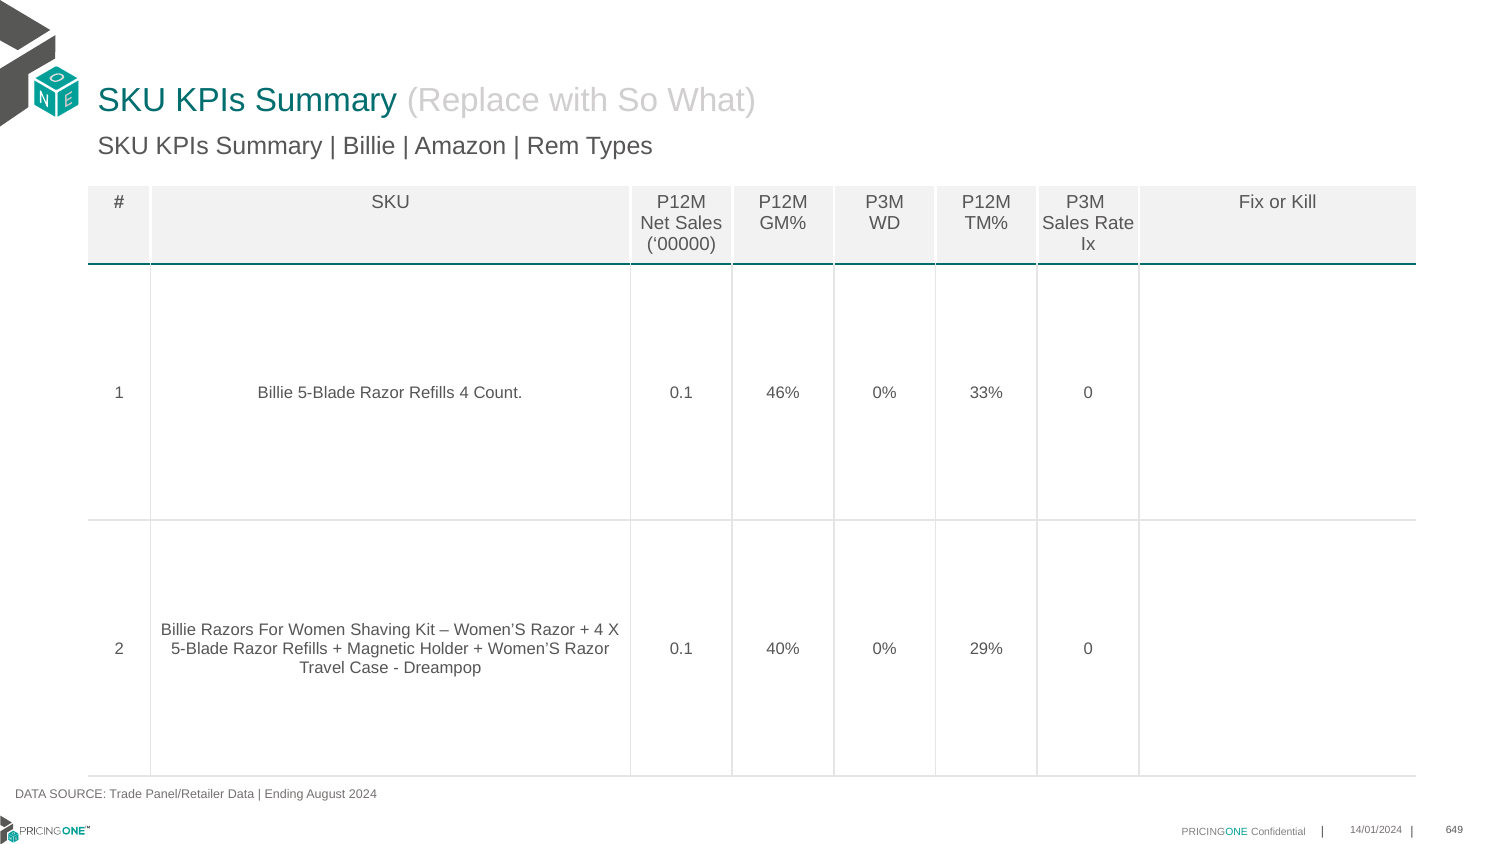

# SKU KPIs Summary (Replace with So What)
SKU KPIs Summary | Billie | Amazon | Rem Types
| # | SKU | P12M Net Sales (‘00000) | P12M GM% | P3M WD | P12M TM% | P3M Sales Rate Ix | Fix or Kill |
| --- | --- | --- | --- | --- | --- | --- | --- |
| 1 | Billie 5-Blade Razor Refills 4 Count. | 0.1 | 46% | 0% | 33% | 0 |  |
| 2 | Billie Razors For Women Shaving Kit – Women’S Razor + 4 X 5-Blade Razor Refills + Magnetic Holder + Women’S Razor Travel Case - Dreampop | 0.1 | 40% | 0% | 29% | 0 |  |
DATA SOURCE: Trade Panel/Retailer Data | Ending August 2024

14/01/2024
649